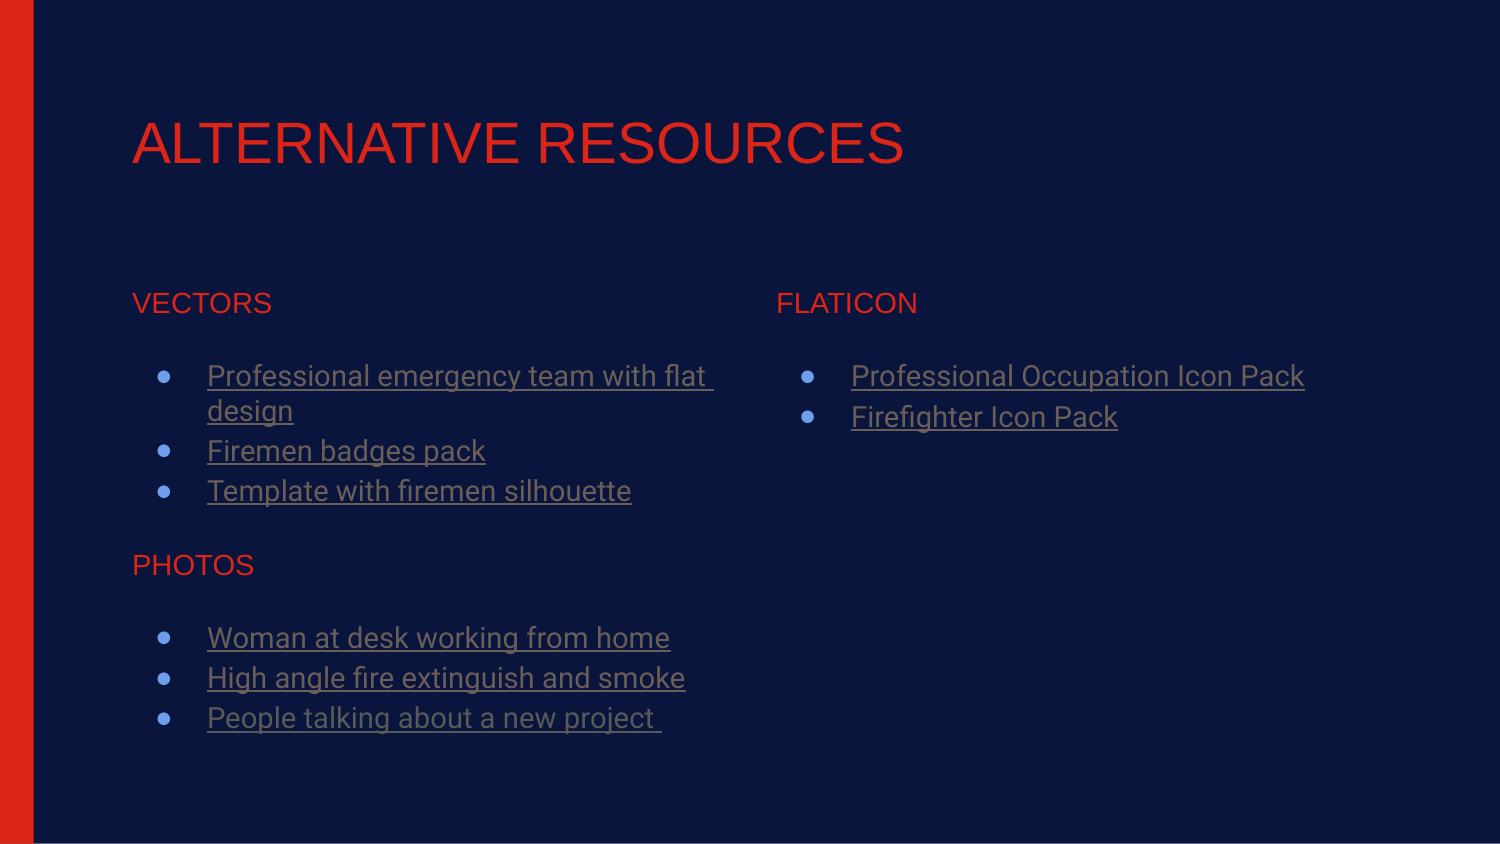

# ALTERNATIVE RESOURCES
VECTORS
Professional emergency team with flat design
Firemen badges pack
Template with firemen silhouette
PHOTOS
Woman at desk working from home
High angle fire extinguish and smoke
People talking about a new project
FLATICON
Professional Occupation Icon Pack
Firefighter Icon Pack